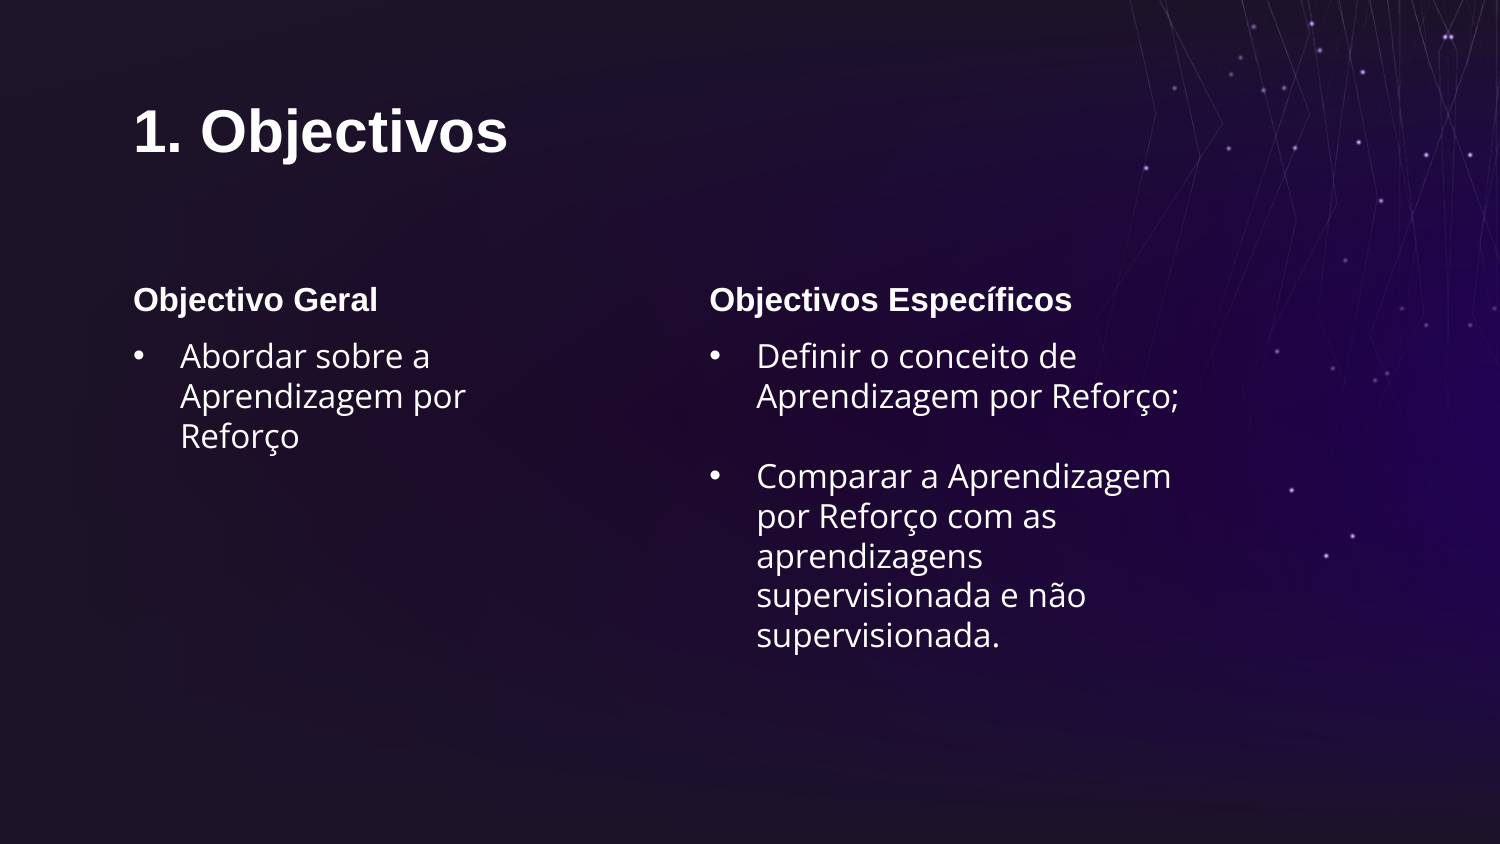

# 1. Objectivos
Objectivo Geral
Objectivos Específicos
Abordar sobre a Aprendizagem por Reforço
Definir o conceito de Aprendizagem por Reforço;

Comparar a Aprendizagem por Reforço com as aprendizagens supervisionada e não supervisionada.